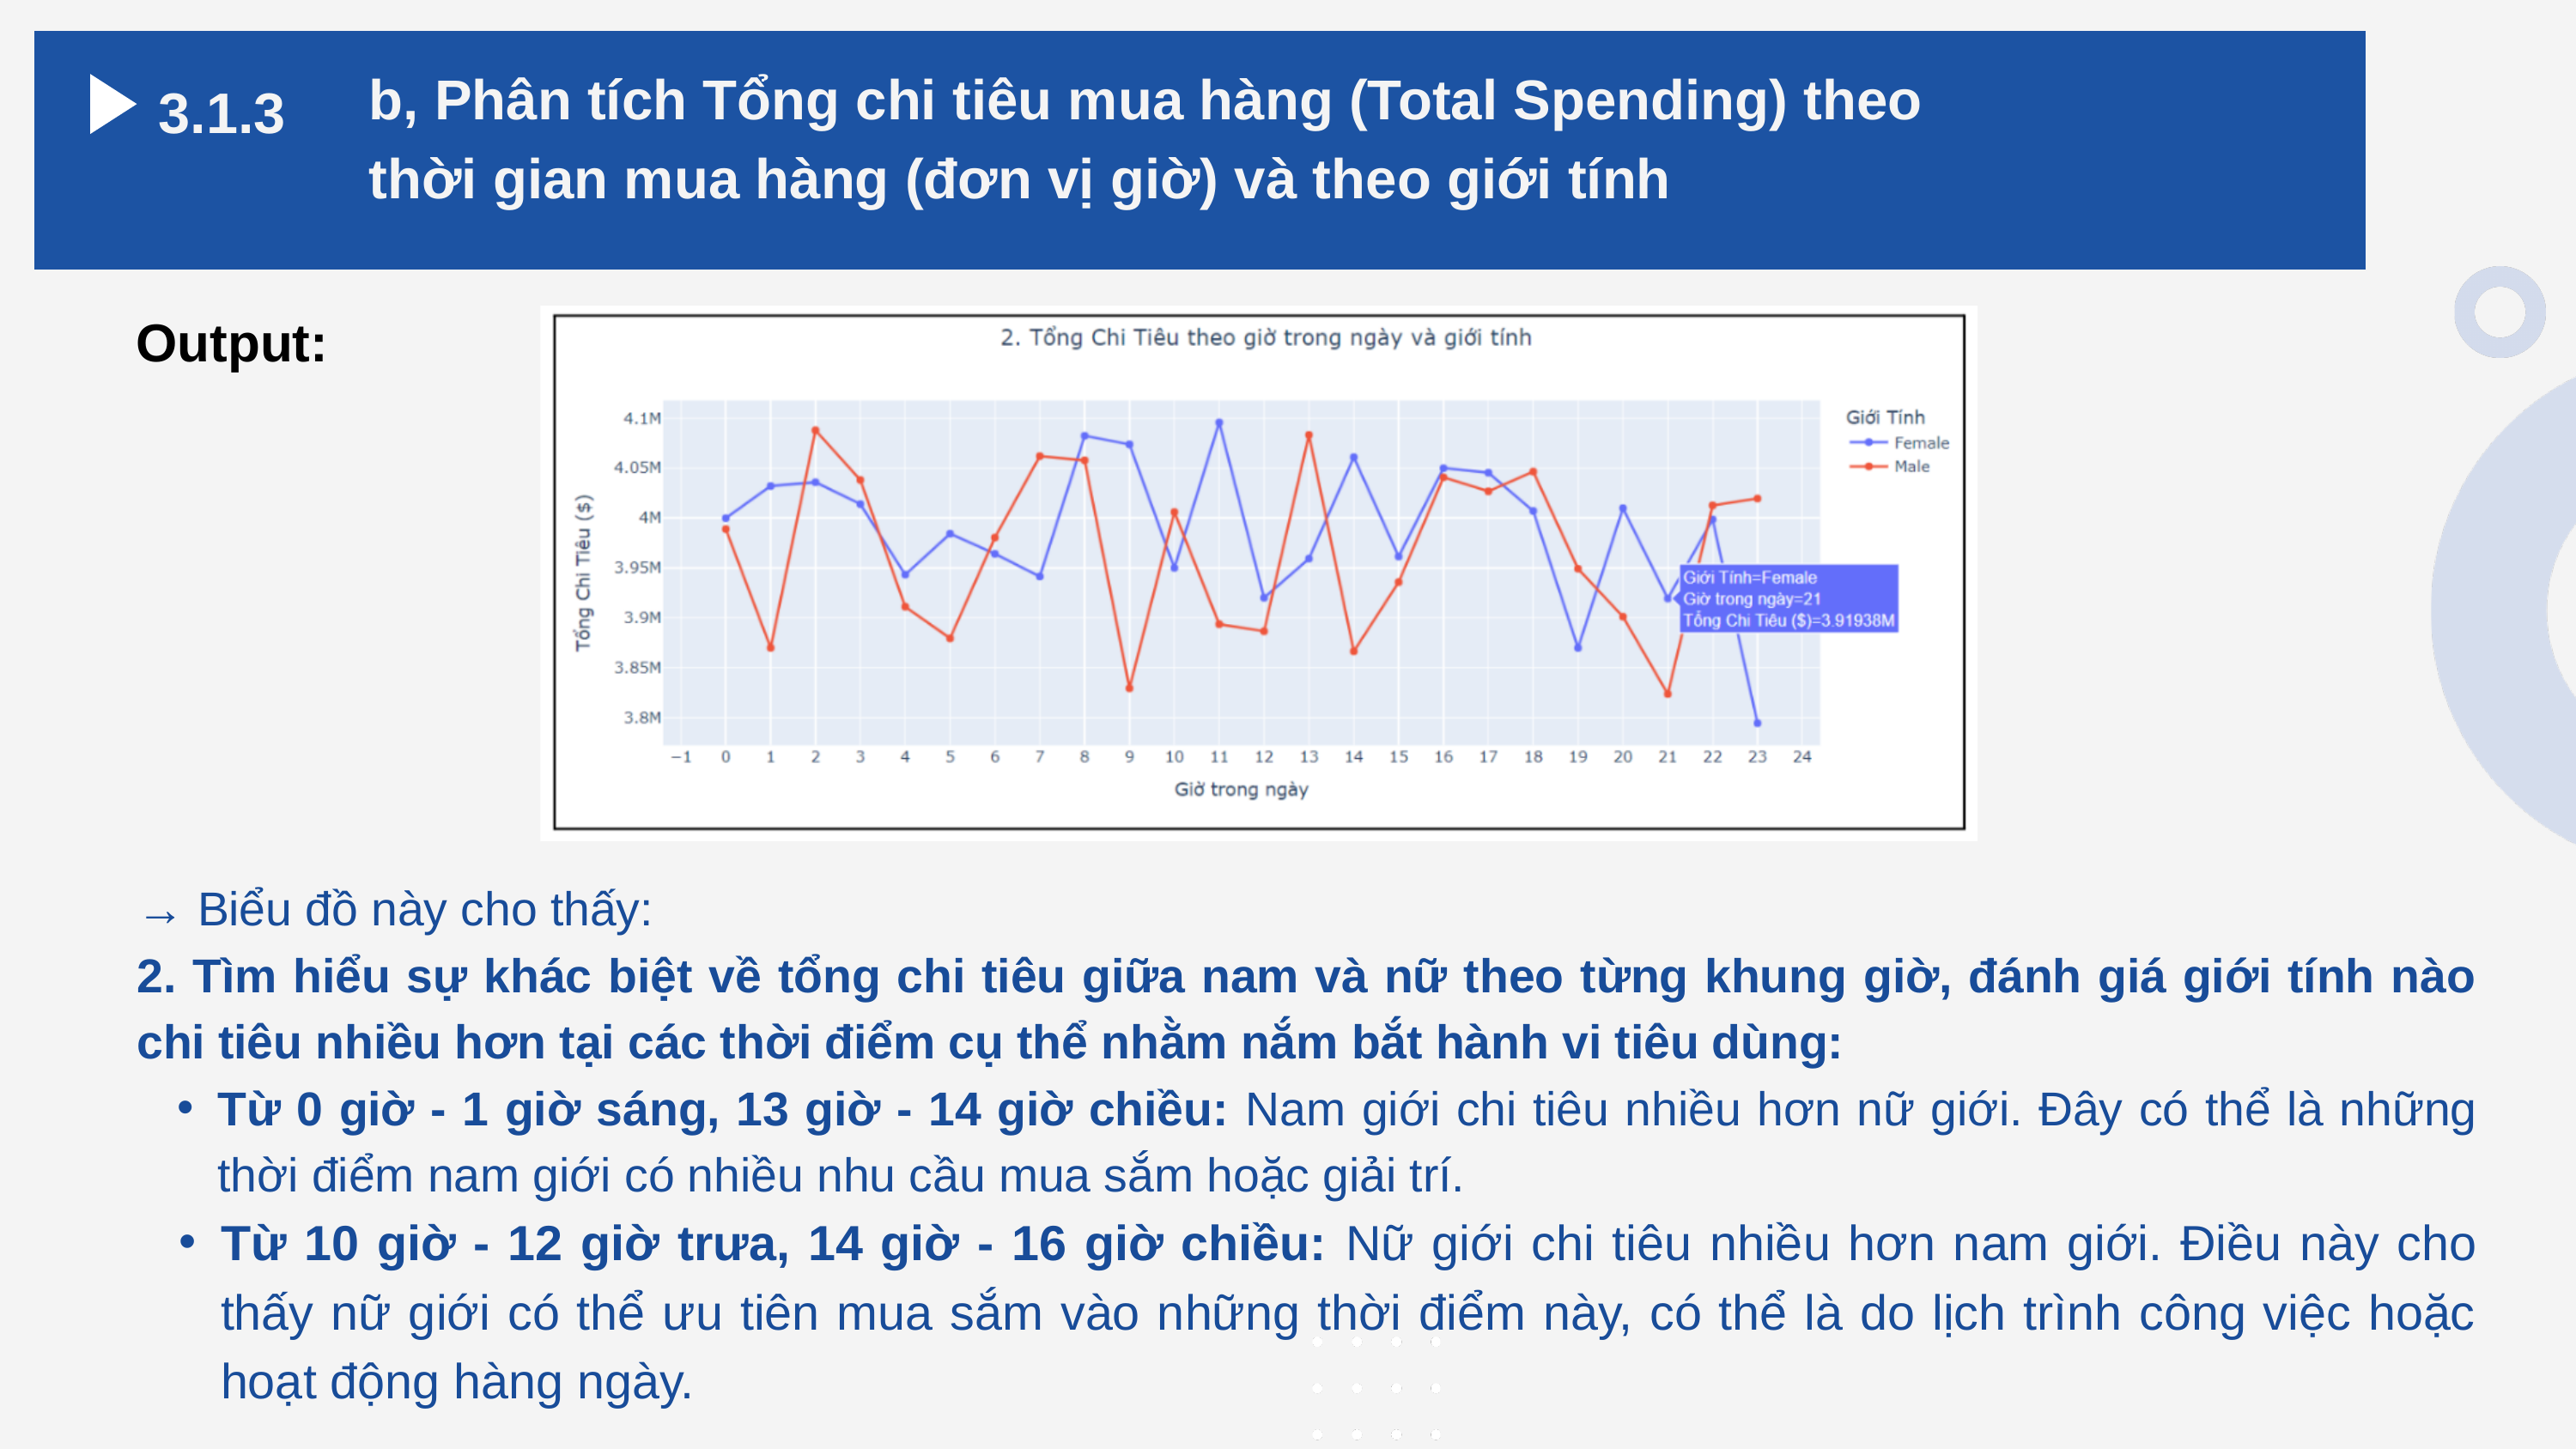

b, Phân tích Tổng chi tiêu mua hàng (Total Spending) theo thời gian mua hàng (đơn vị giờ) và theo giới tính
3.1.3

Output:

→ Biểu đồ này cho thấy:
2. Tìm hiểu sự khác biệt về tổng chi tiêu giữa nam và nữ theo từng khung giờ, đánh giá giới tính nào chi tiêu nhiều hơn tại các thời điểm cụ thể nhằm nắm bắt hành vi tiêu dùng:
Từ 0 giờ - 1 giờ sáng, 13 giờ - 14 giờ chiều: Nam giới chi tiêu nhiều hơn nữ giới. Đây có thể là những thời điểm nam giới có nhiều nhu cầu mua sắm hoặc giải trí.
Từ 10 giờ - 12 giờ trưa, 14 giờ - 16 giờ chiều: Nữ giới chi tiêu nhiều hơn nam giới. Điều này cho thấy nữ giới có thể ưu tiên mua sắm vào những thời điểm này, có thể là do lịch trình công việc hoặc hoạt động hàng ngày.